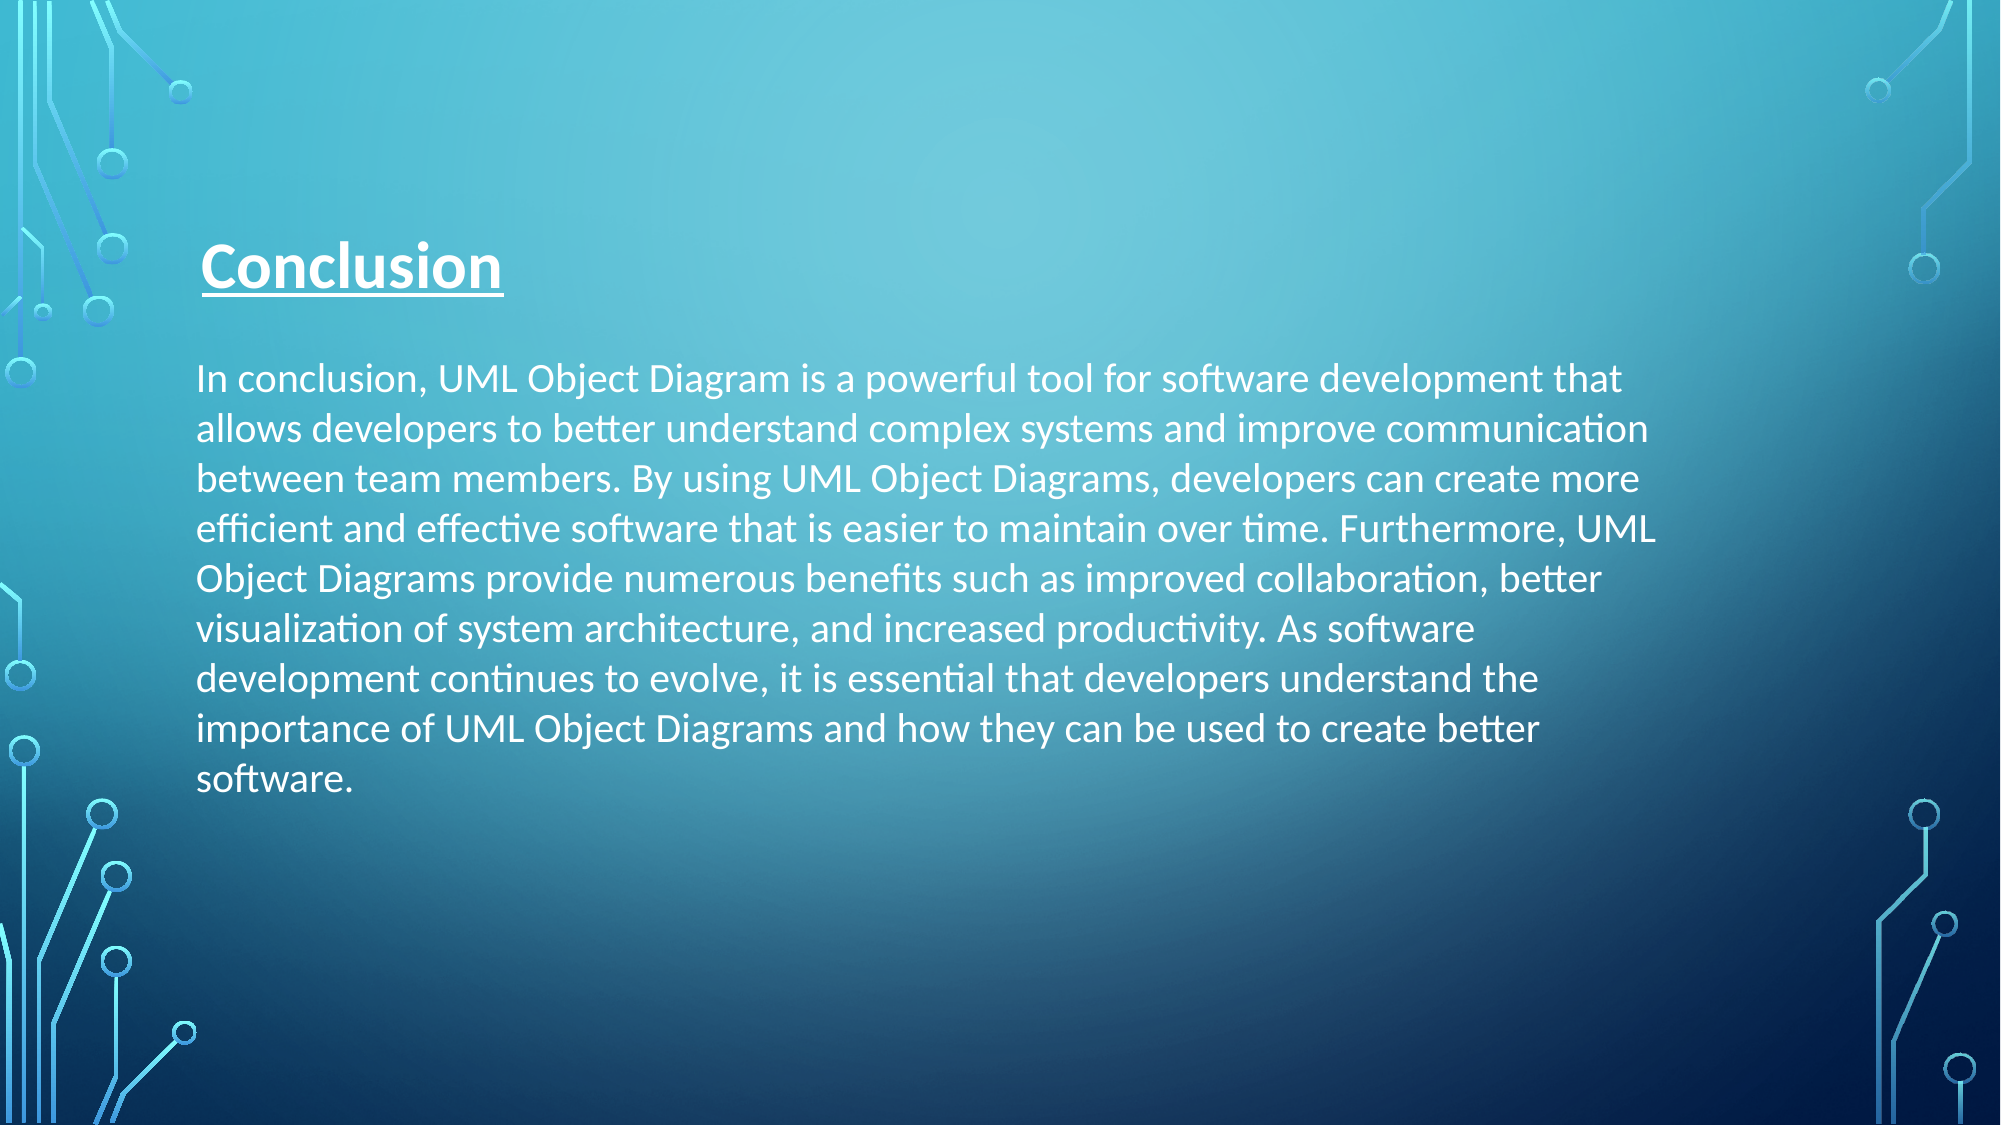

Conclusion
In conclusion, UML Object Diagram is a powerful tool for software development that allows developers to better understand complex systems and improve communication between team members. By using UML Object Diagrams, developers can create more efficient and effective software that is easier to maintain over time. Furthermore, UML Object Diagrams provide numerous benefits such as improved collaboration, better visualization of system architecture, and increased productivity. As software development continues to evolve, it is essential that developers understand the importance of UML Object Diagrams and how they can be used to create better software.